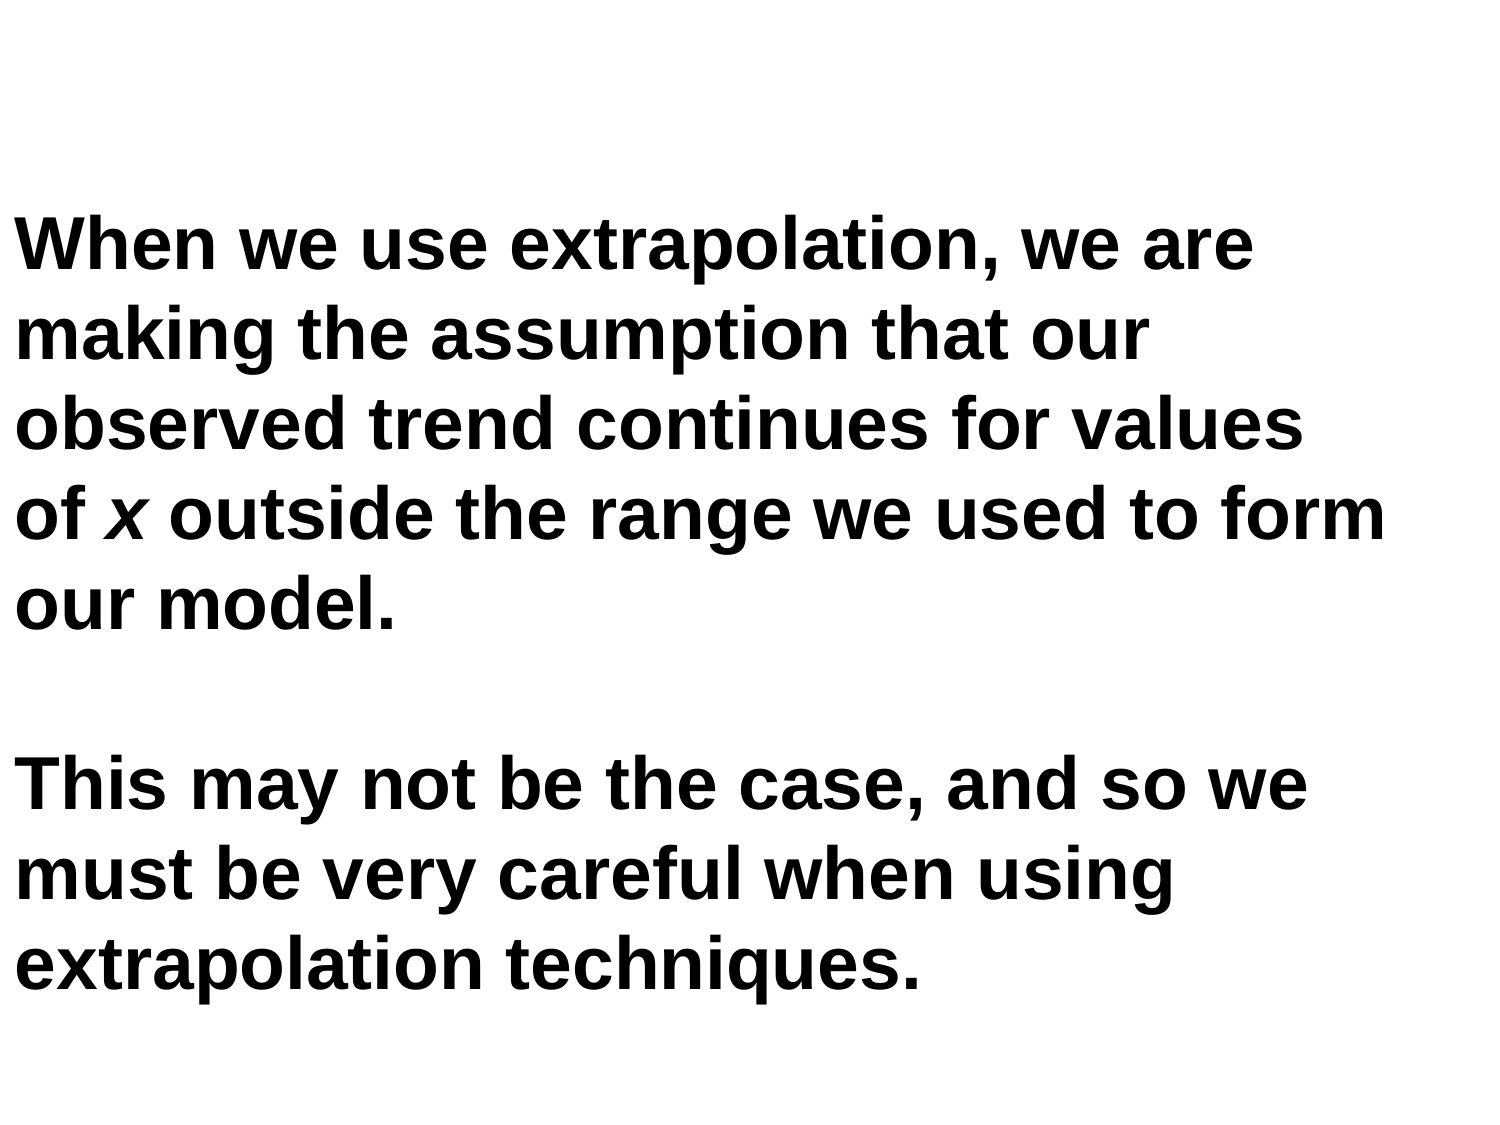

When we use extrapolation, we are making the assumption that our observed trend continues for values of x outside the range we used to form our model.

This may not be the case, and so we must be very careful when using extrapolation techniques.